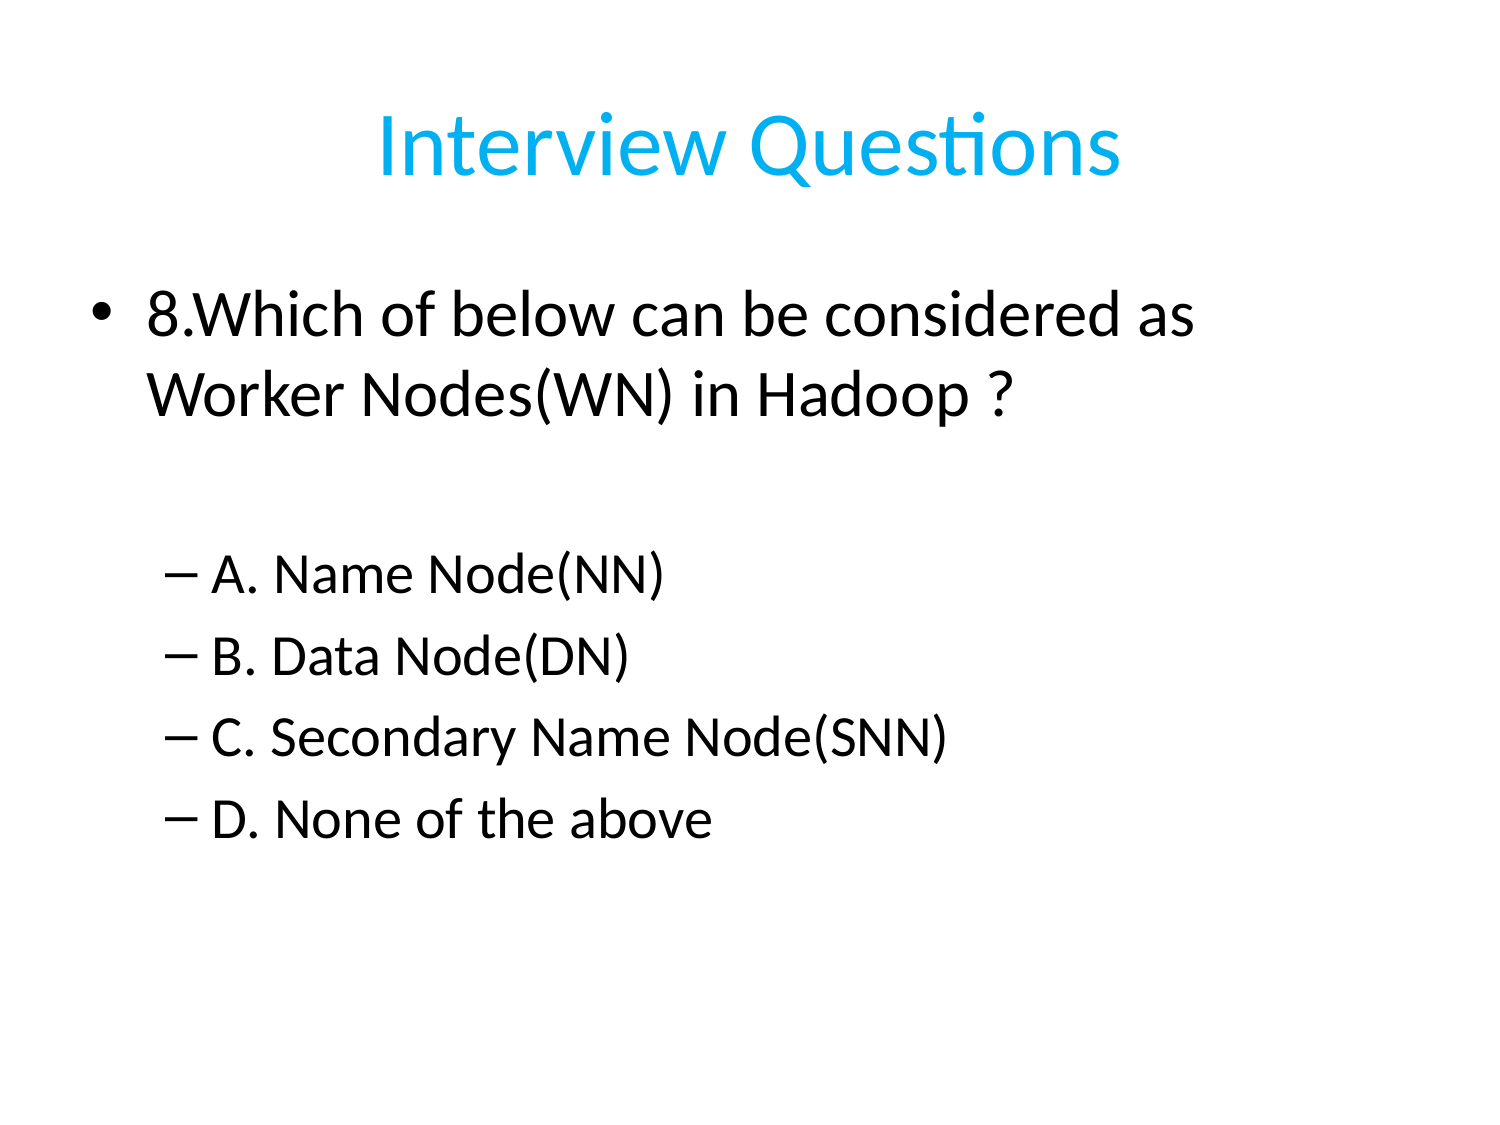

# Interview Questions
8.Which of below can be considered as Worker Nodes(WN) in Hadoop ?

A. Name Node(NN)
B. Data Node(DN)
C. Secondary Name Node(SNN)
D. None of the above